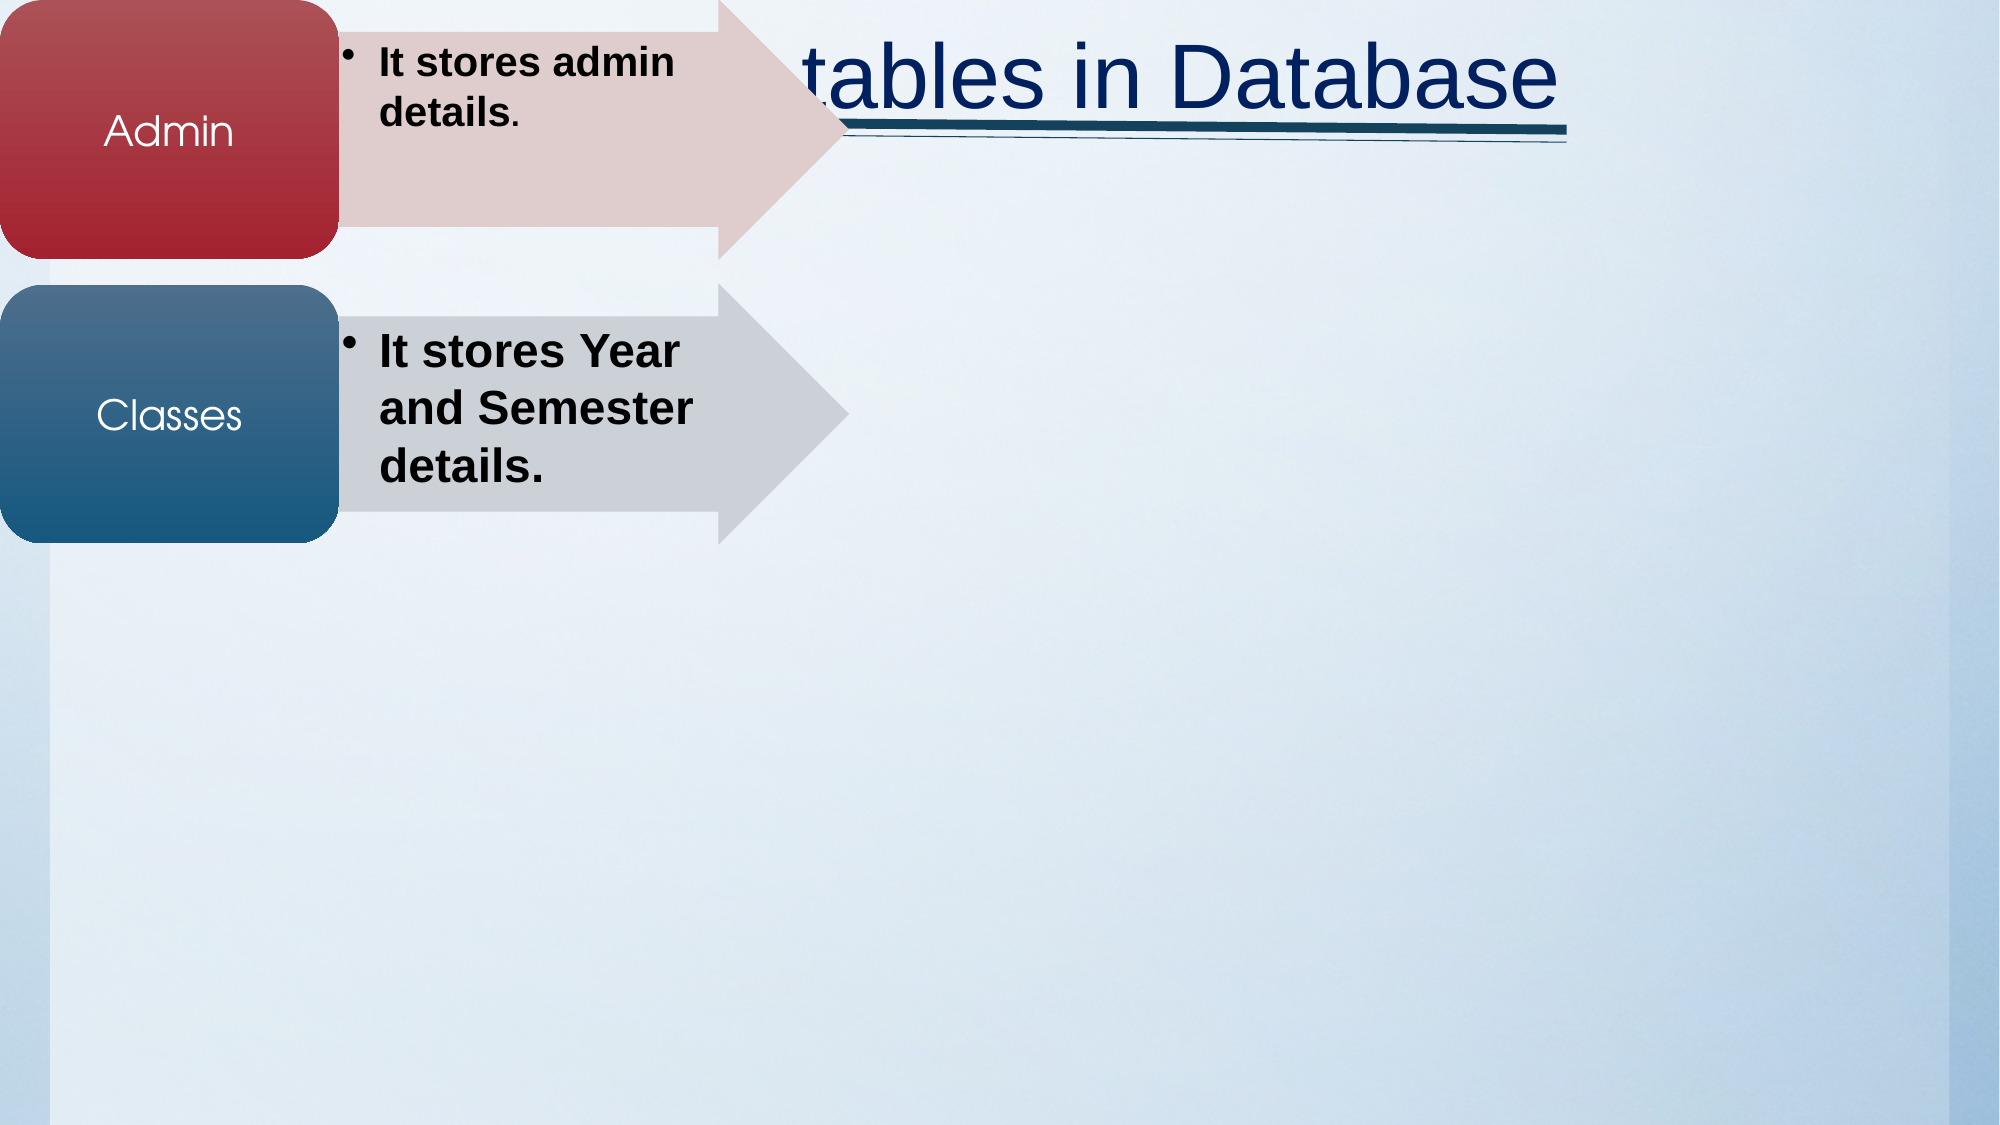

# Various tables in Database
It stores admin details.
Admin
It stores Year and Semester details.
Classes